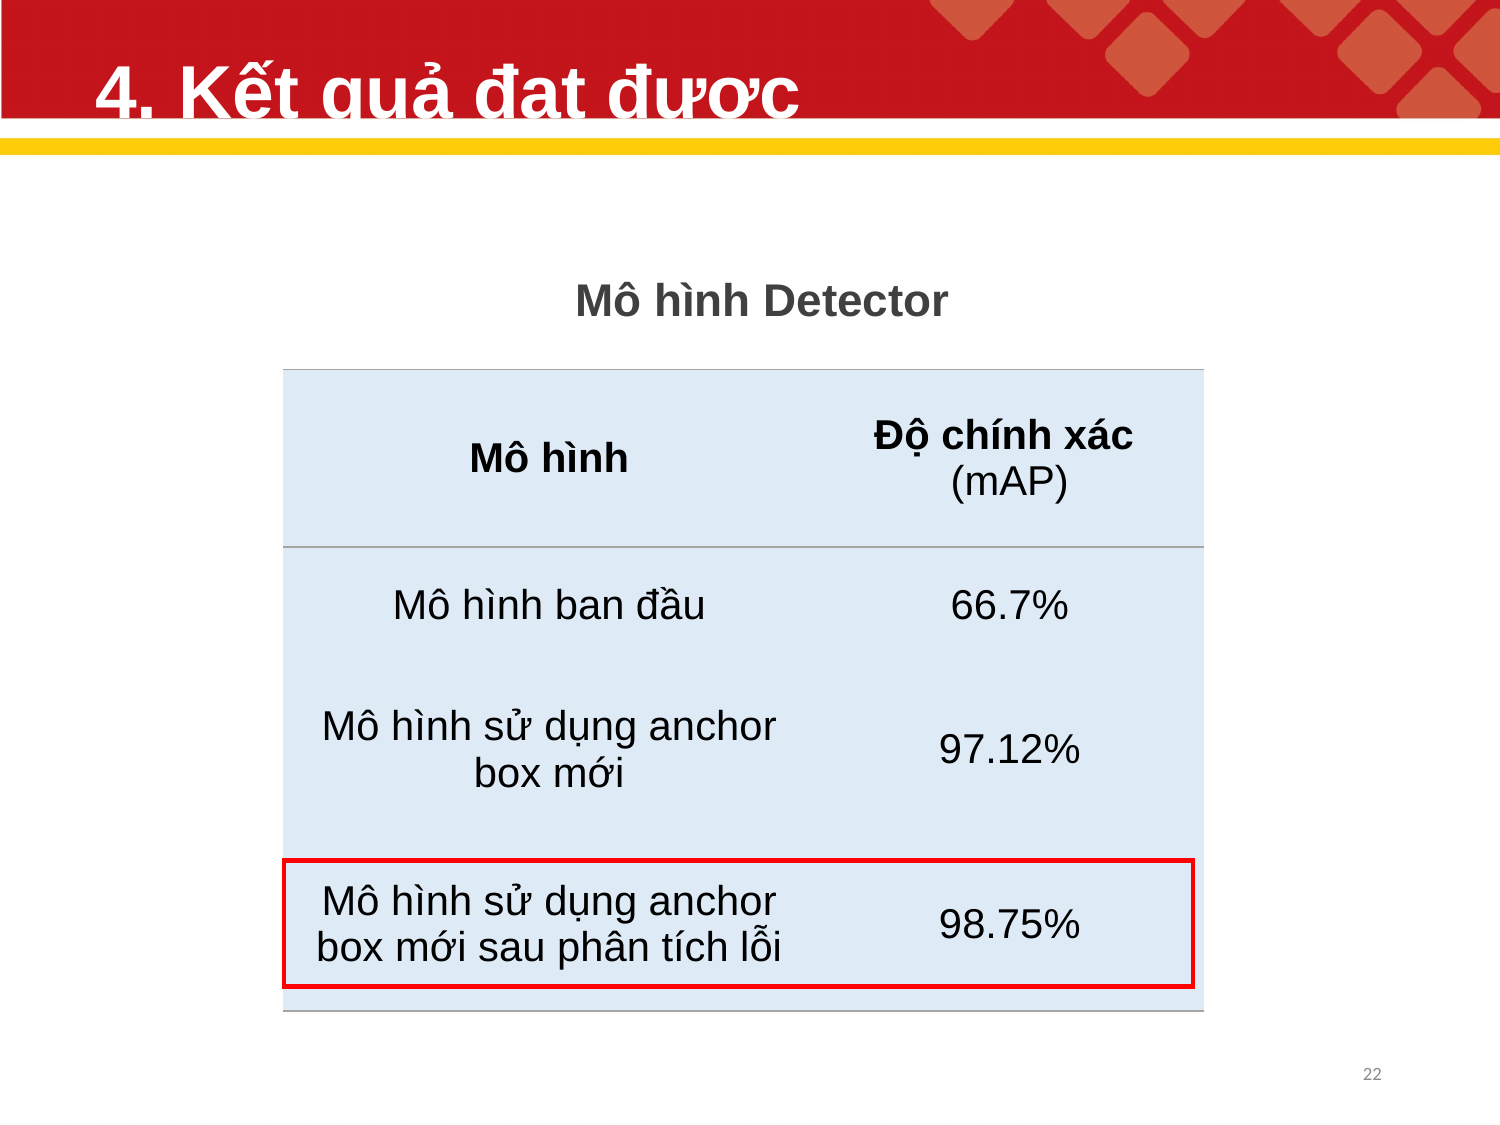

# 4. Kết quả đạt được
Mô hình Detector
| Mô hình | Độ chính xác (mAP) |
| --- | --- |
| Mô hình ban đầu | 66.7% |
| Mô hình sử dụng anchor box mới | 97.12% |
| Mô hình sử dụng anchor box mới sau phân tích lỗi | 98.75% |

22